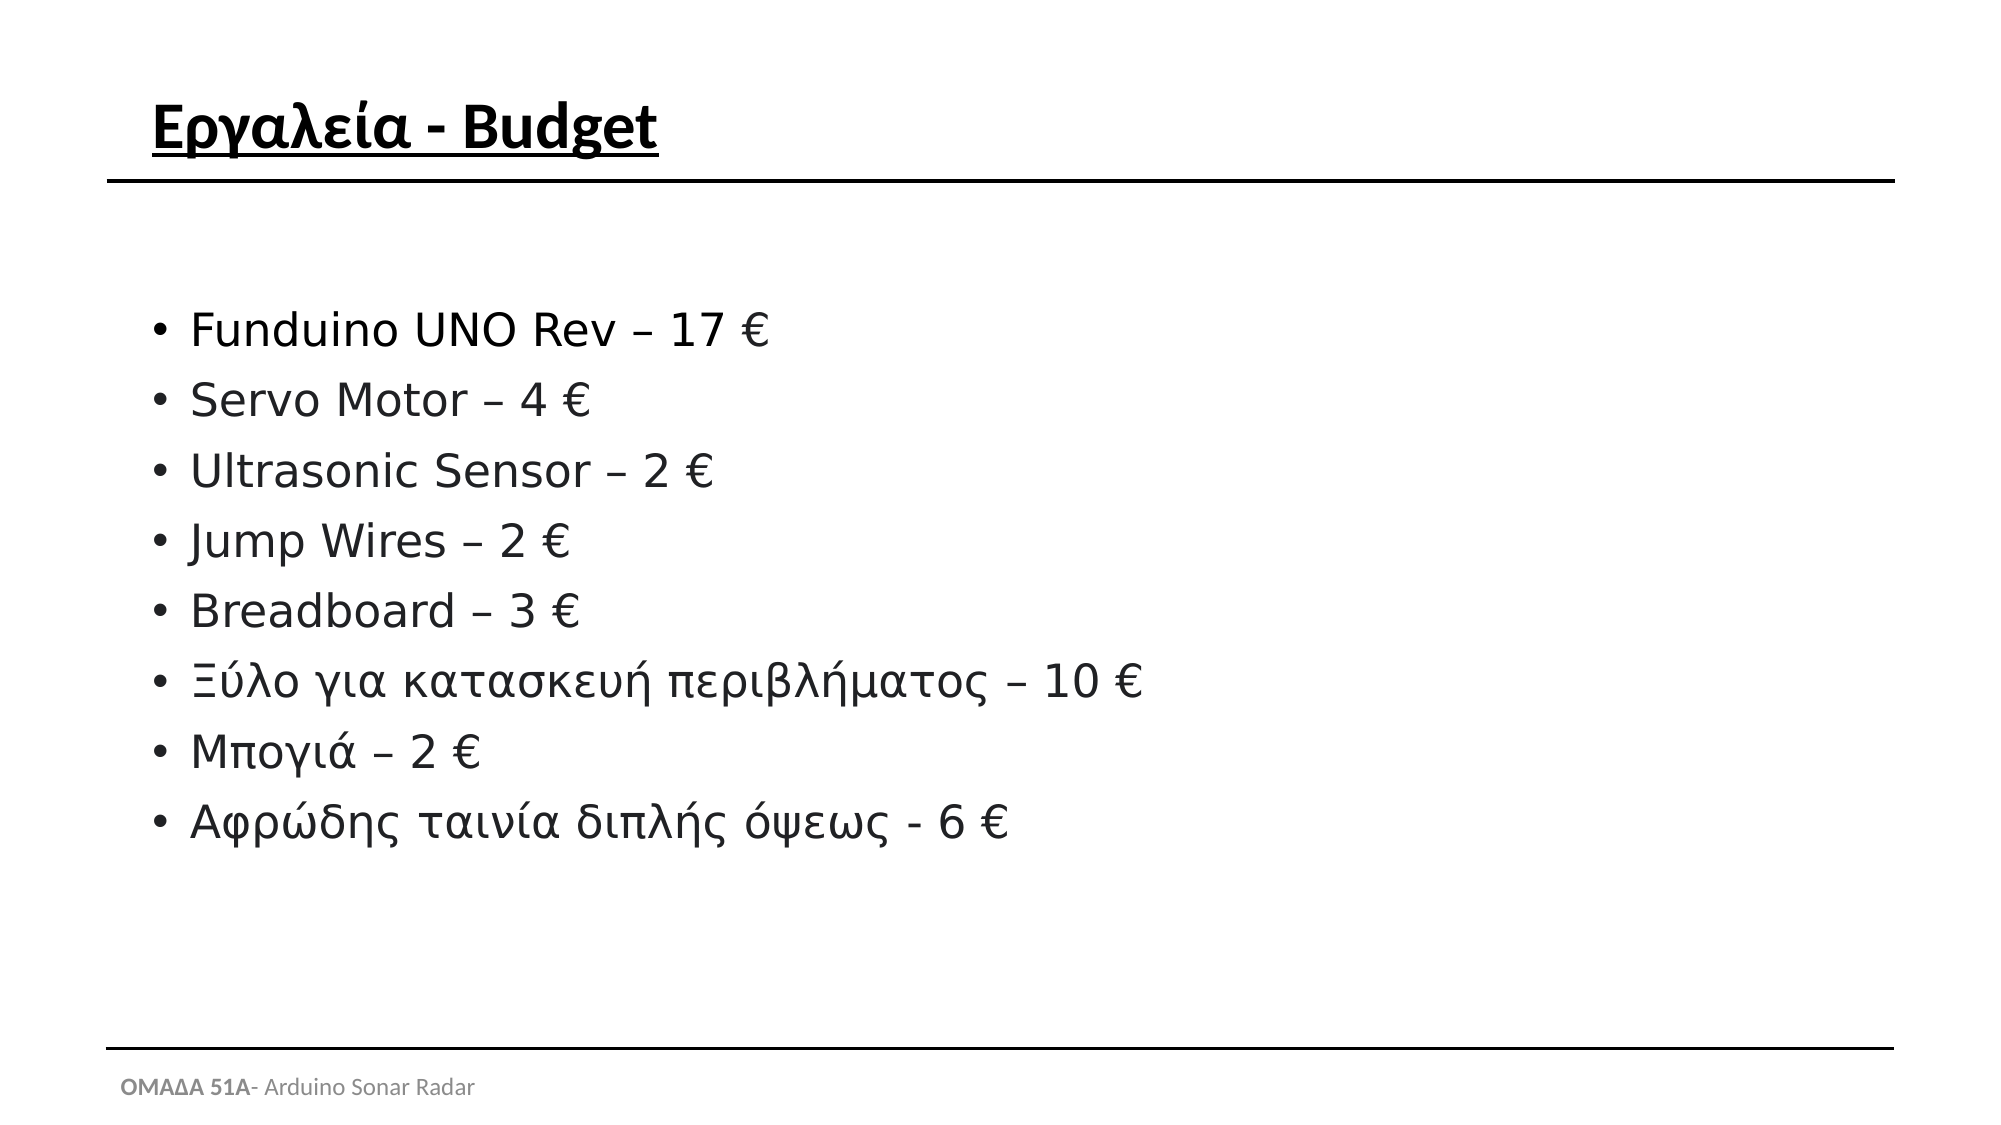

# Εργαλεία - Budget
Funduino UNO Rev – 17 €
Servo Motor – 4 €
Ultrasonic Sensor – 2 €
Jump Wires – 2 €
Breadboard – 3 €
Ξύλο για κατασκευή περιβλήματος – 10 €
Μπογιά – 2 €
Αφρώδης ταινία διπλής όψεως - 6 €

ΟΜΑΔΑ 51Α- Arduino Sonar Radar